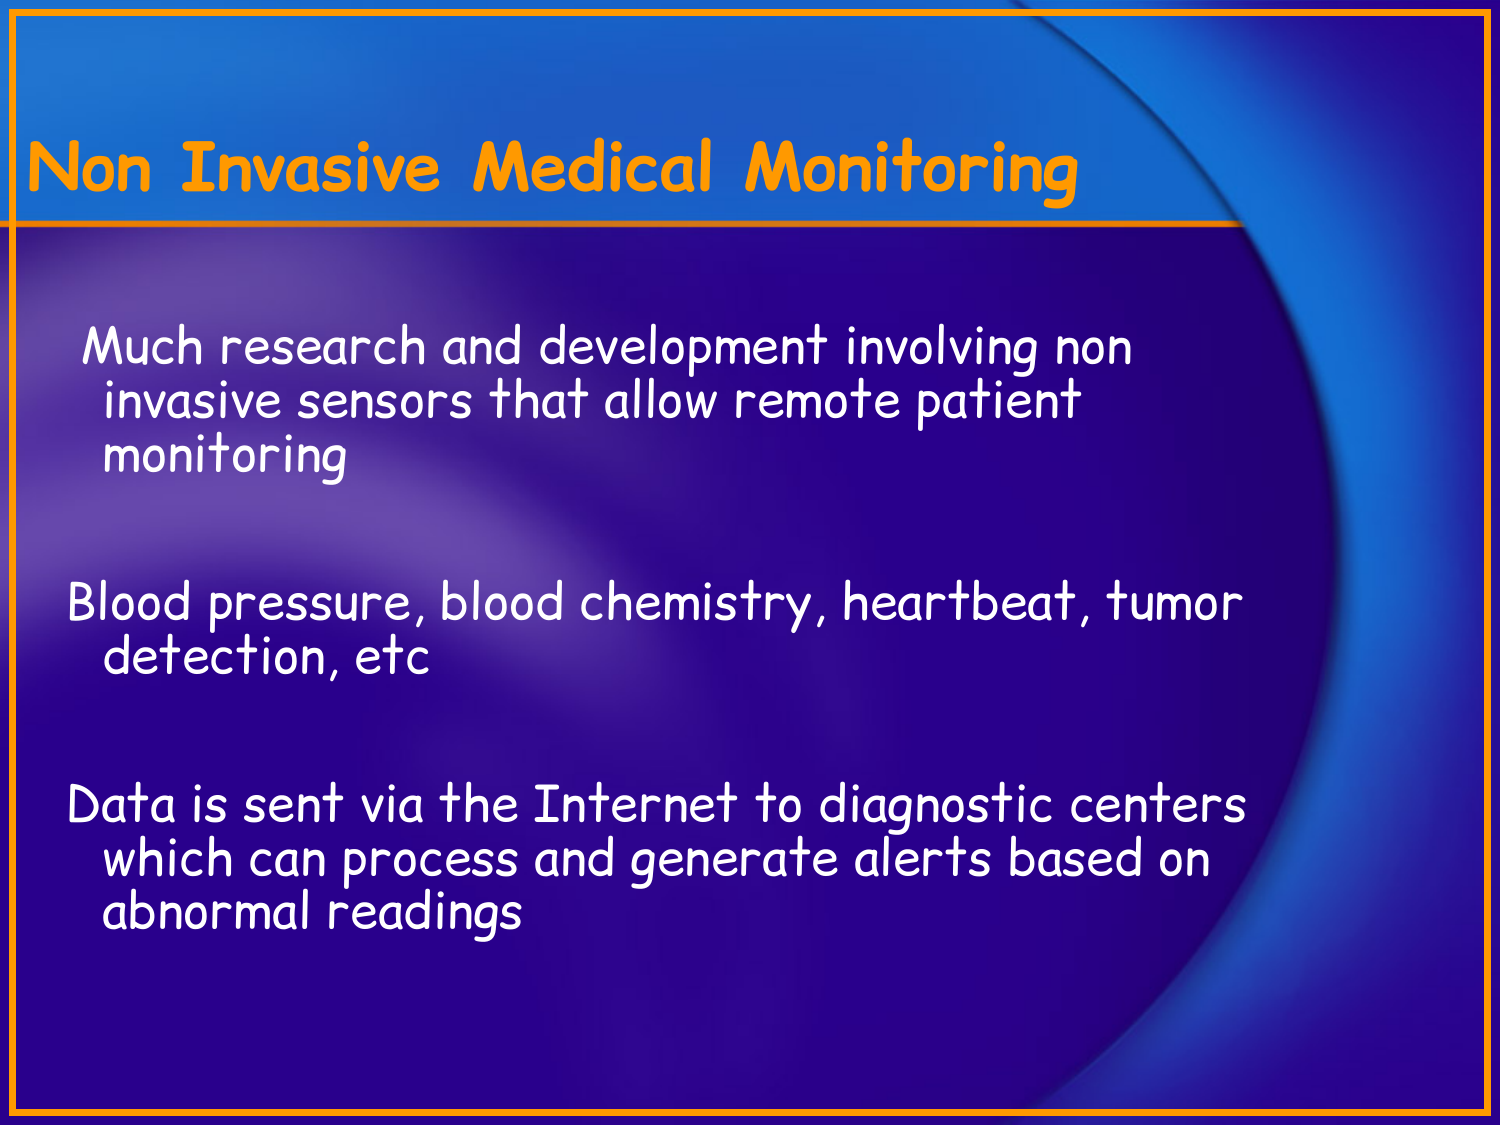

# Non Invasive Medical Monitoring
 Much research and development involving non invasive sensors that allow remote patient monitoring

Blood pressure, blood chemistry, heartbeat, tumor detection, etc

Data is sent via the Internet to diagnostic centers which can process and generate alerts based on abnormal readings